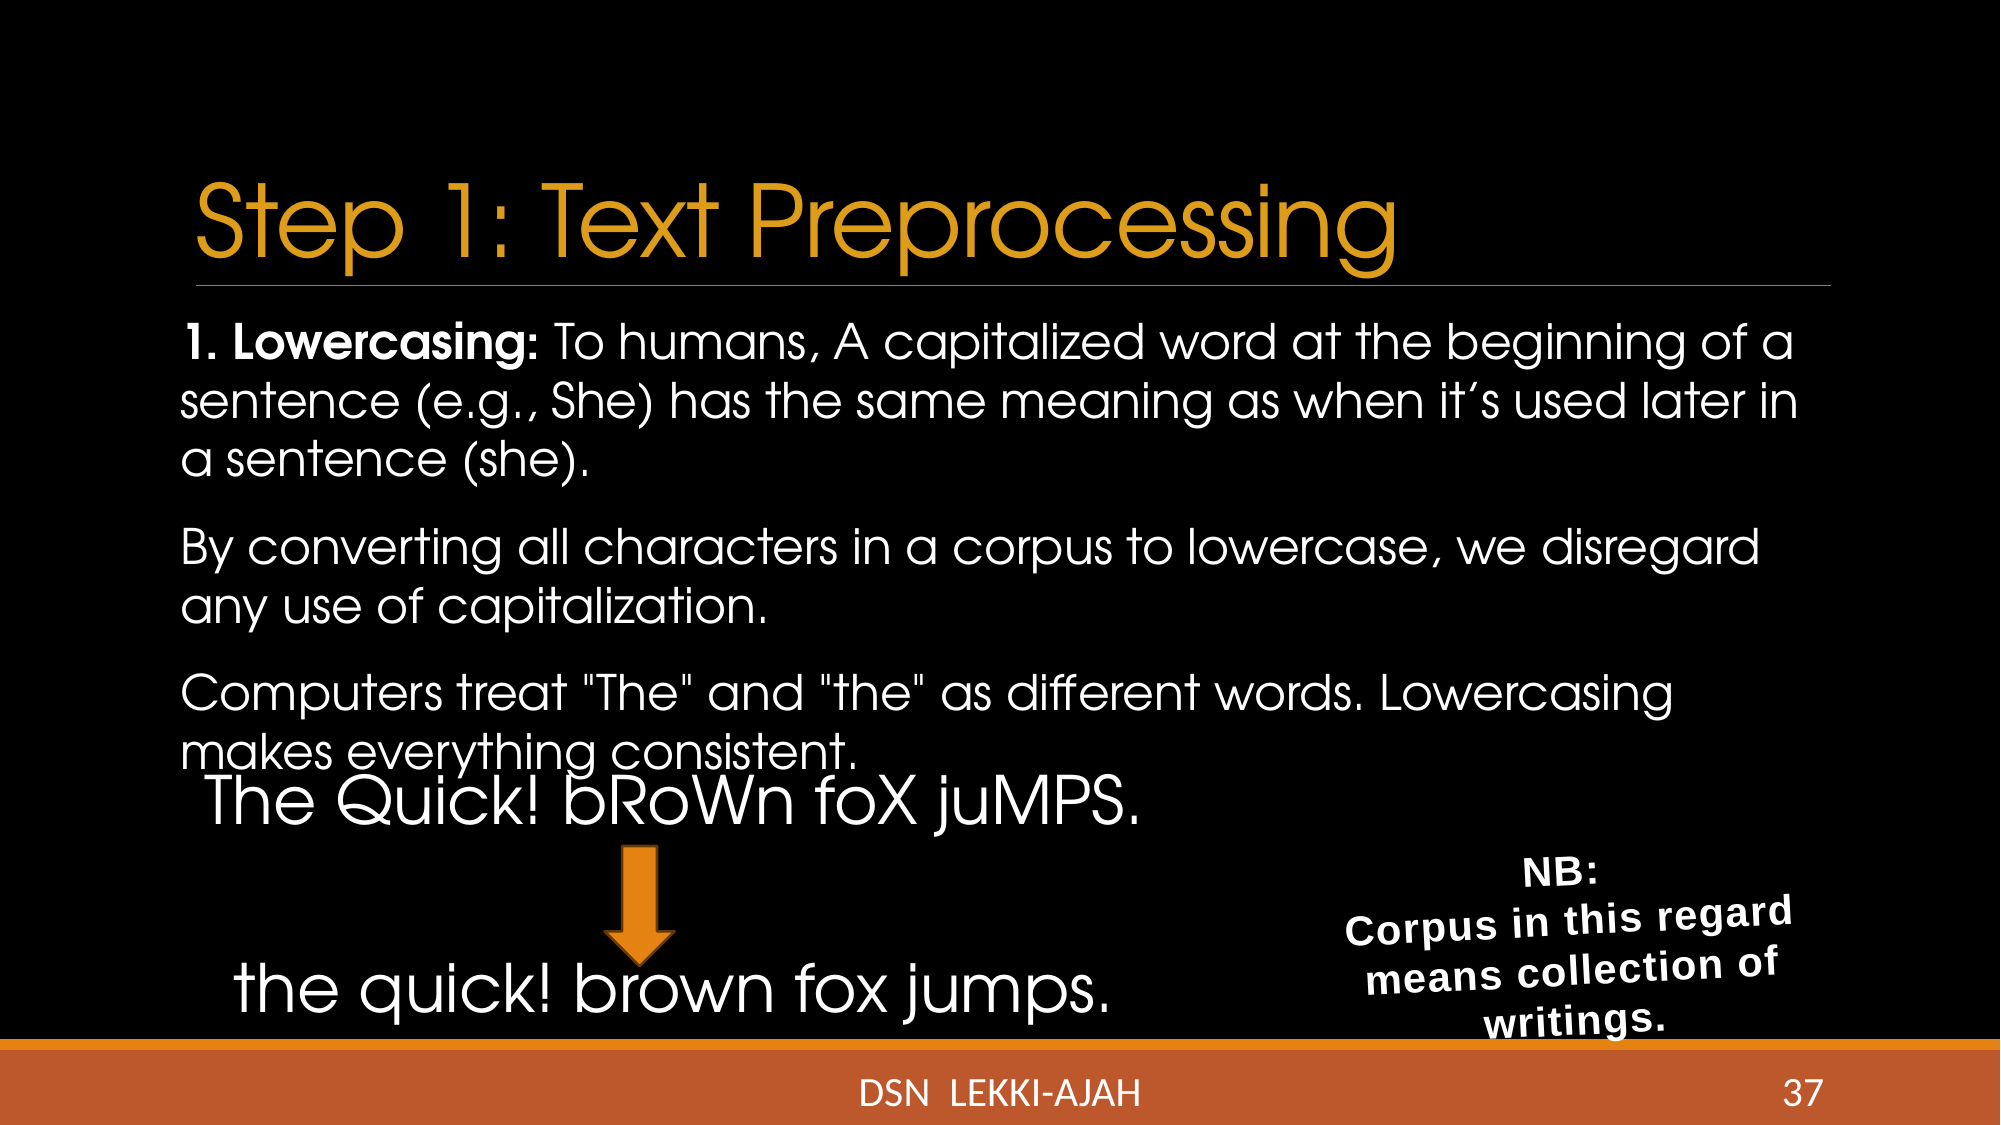

# Step 1: Text Preprocessing
1. Lowercasing: To humans, A capitalized word at the beginning of a sentence (e.g., She) has the same meaning as when it’s used later in a sentence (she).
By converting all characters in a corpus to lowercase, we disregard any use of capitalization.
Computers treat "The" and "the" as different words. Lowercasing makes everything consistent.
The Quick! bRoWn foX juMPS.

the quick! brown fox jumps.

NB:
Corpus in this regard means collection of writings.

DSN  LEKKI-AJAH
37